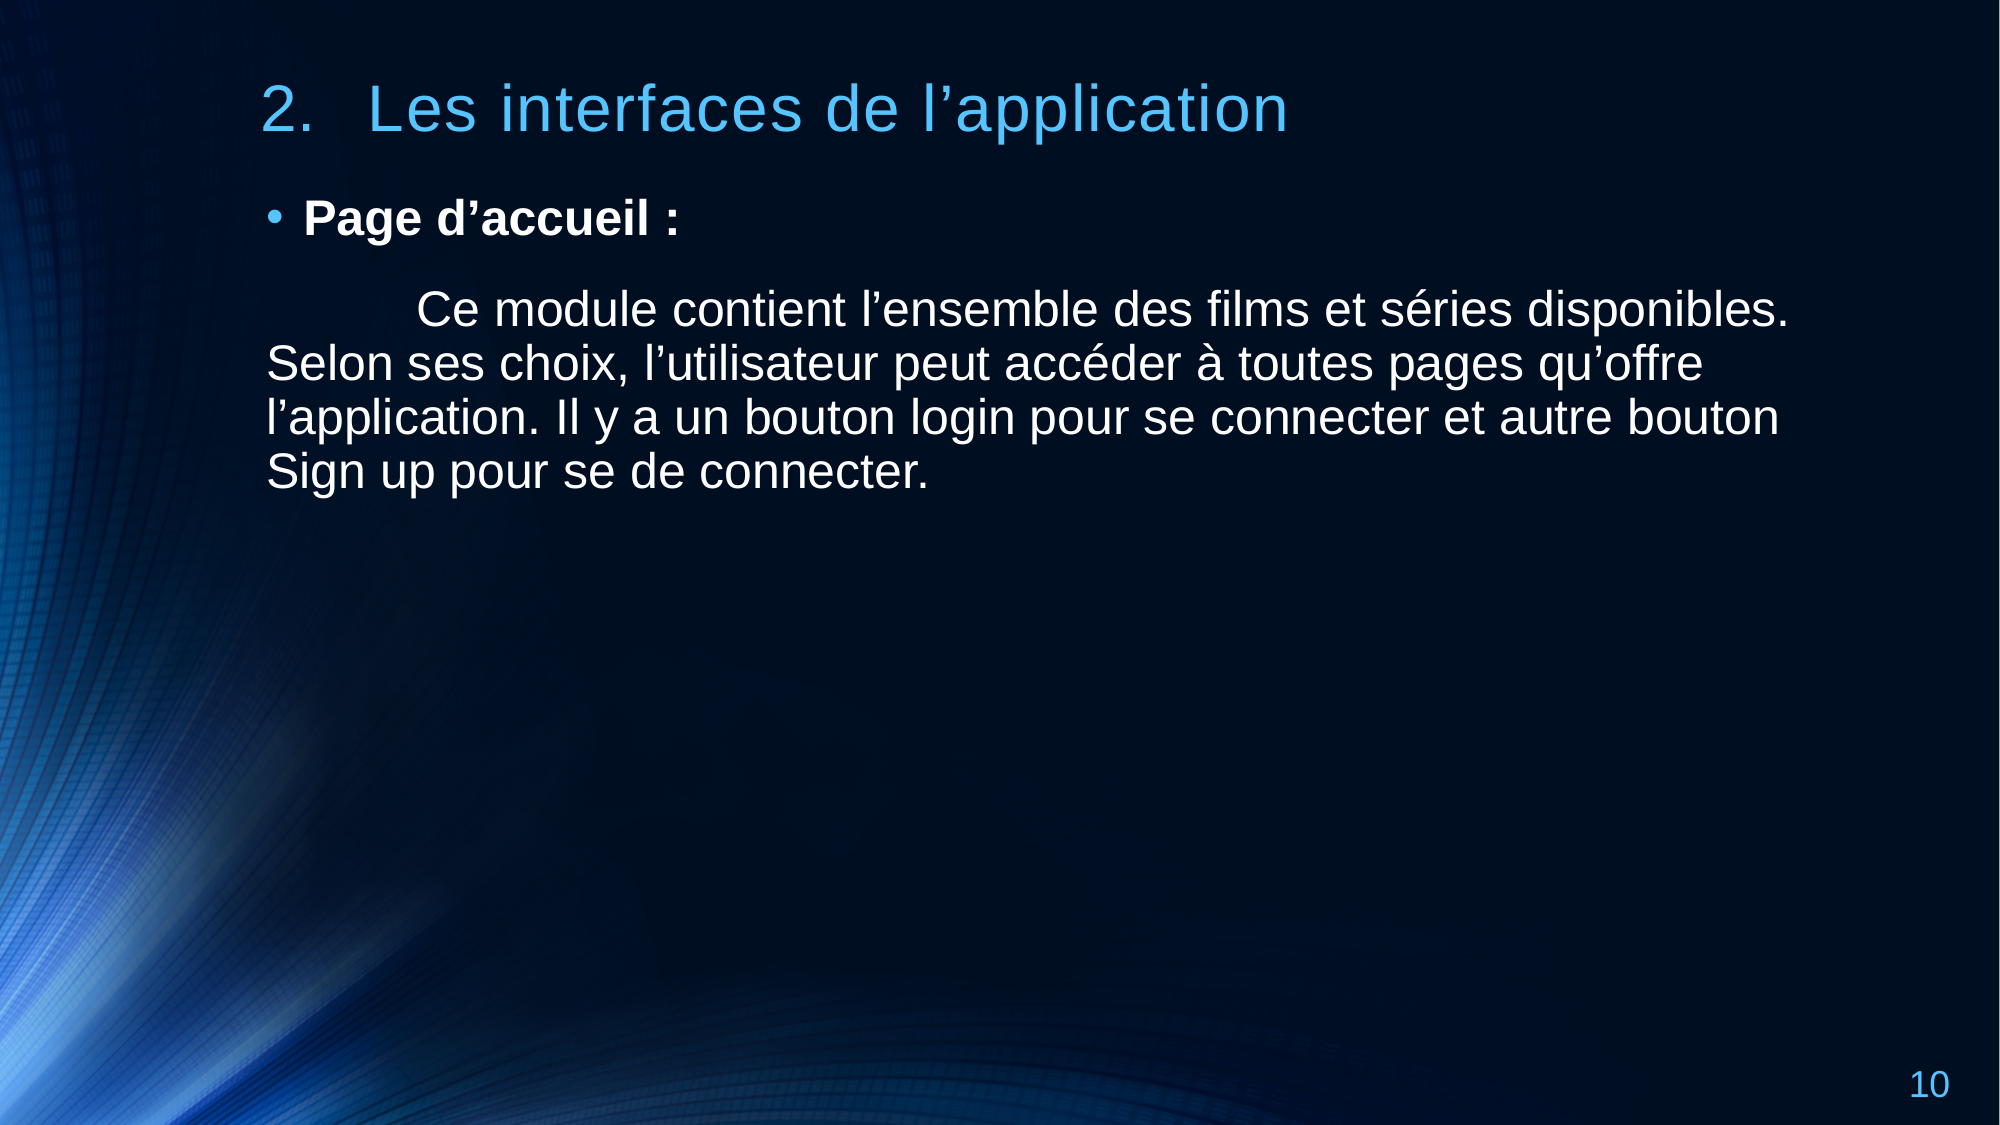

# Les interfaces de l’application
Page d’accueil :
	Ce module contient l’ensemble des films et séries disponibles. Selon ses choix, l’utilisateur peut accéder à toutes pages qu’offre l’application. Il y a un bouton login pour se connecter et autre bouton Sign up pour se de connecter.
10